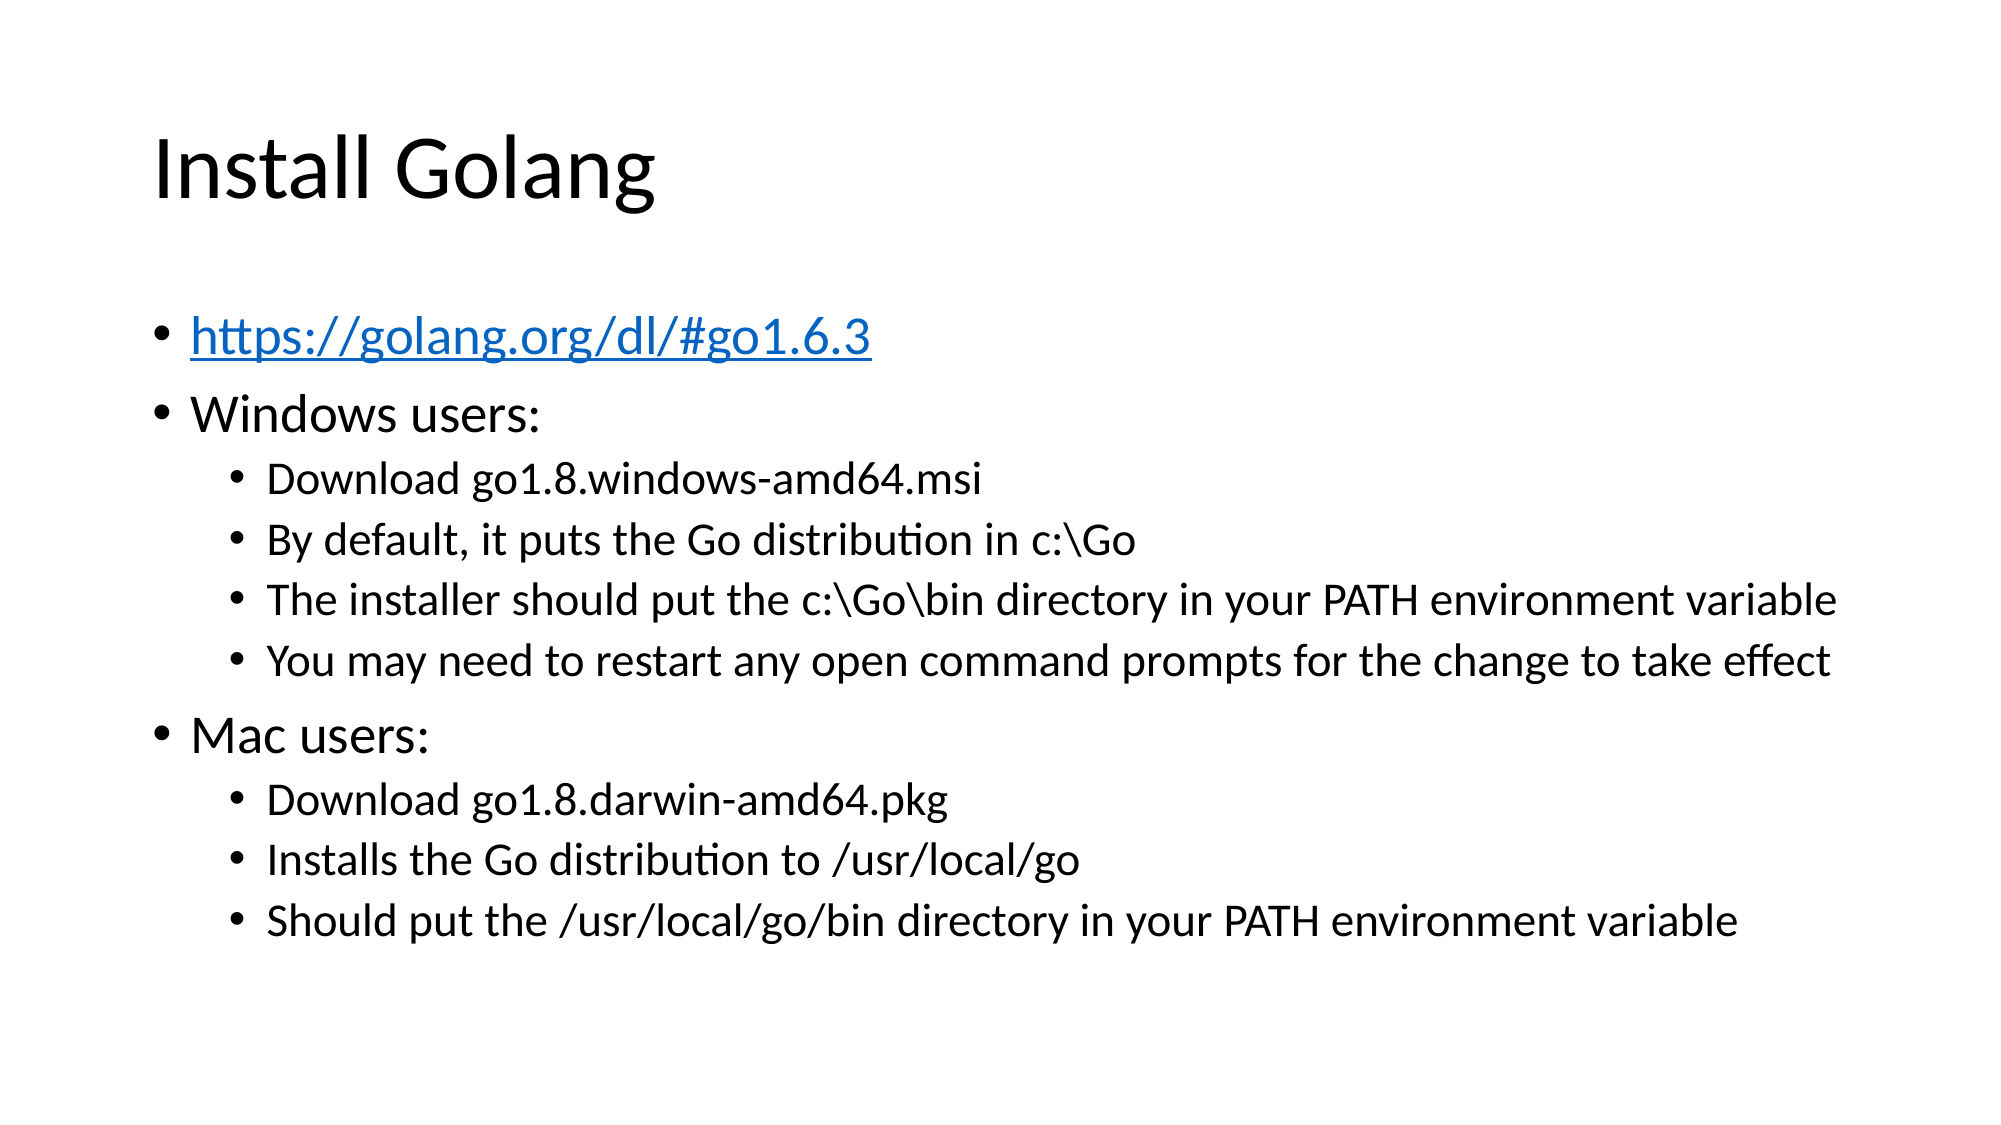

# Install Golang
https://golang.org/dl/#go1.6.3
Windows users:
Download go1.8.windows-amd64.msi
By default, it puts the Go distribution in c:\Go
The installer should put the c:\Go\bin directory in your PATH environment variable
You may need to restart any open command prompts for the change to take effect
Mac users:
Download go1.8.darwin-amd64.pkg
Installs the Go distribution to /usr/local/go
Should put the /usr/local/go/bin directory in your PATH environment variable